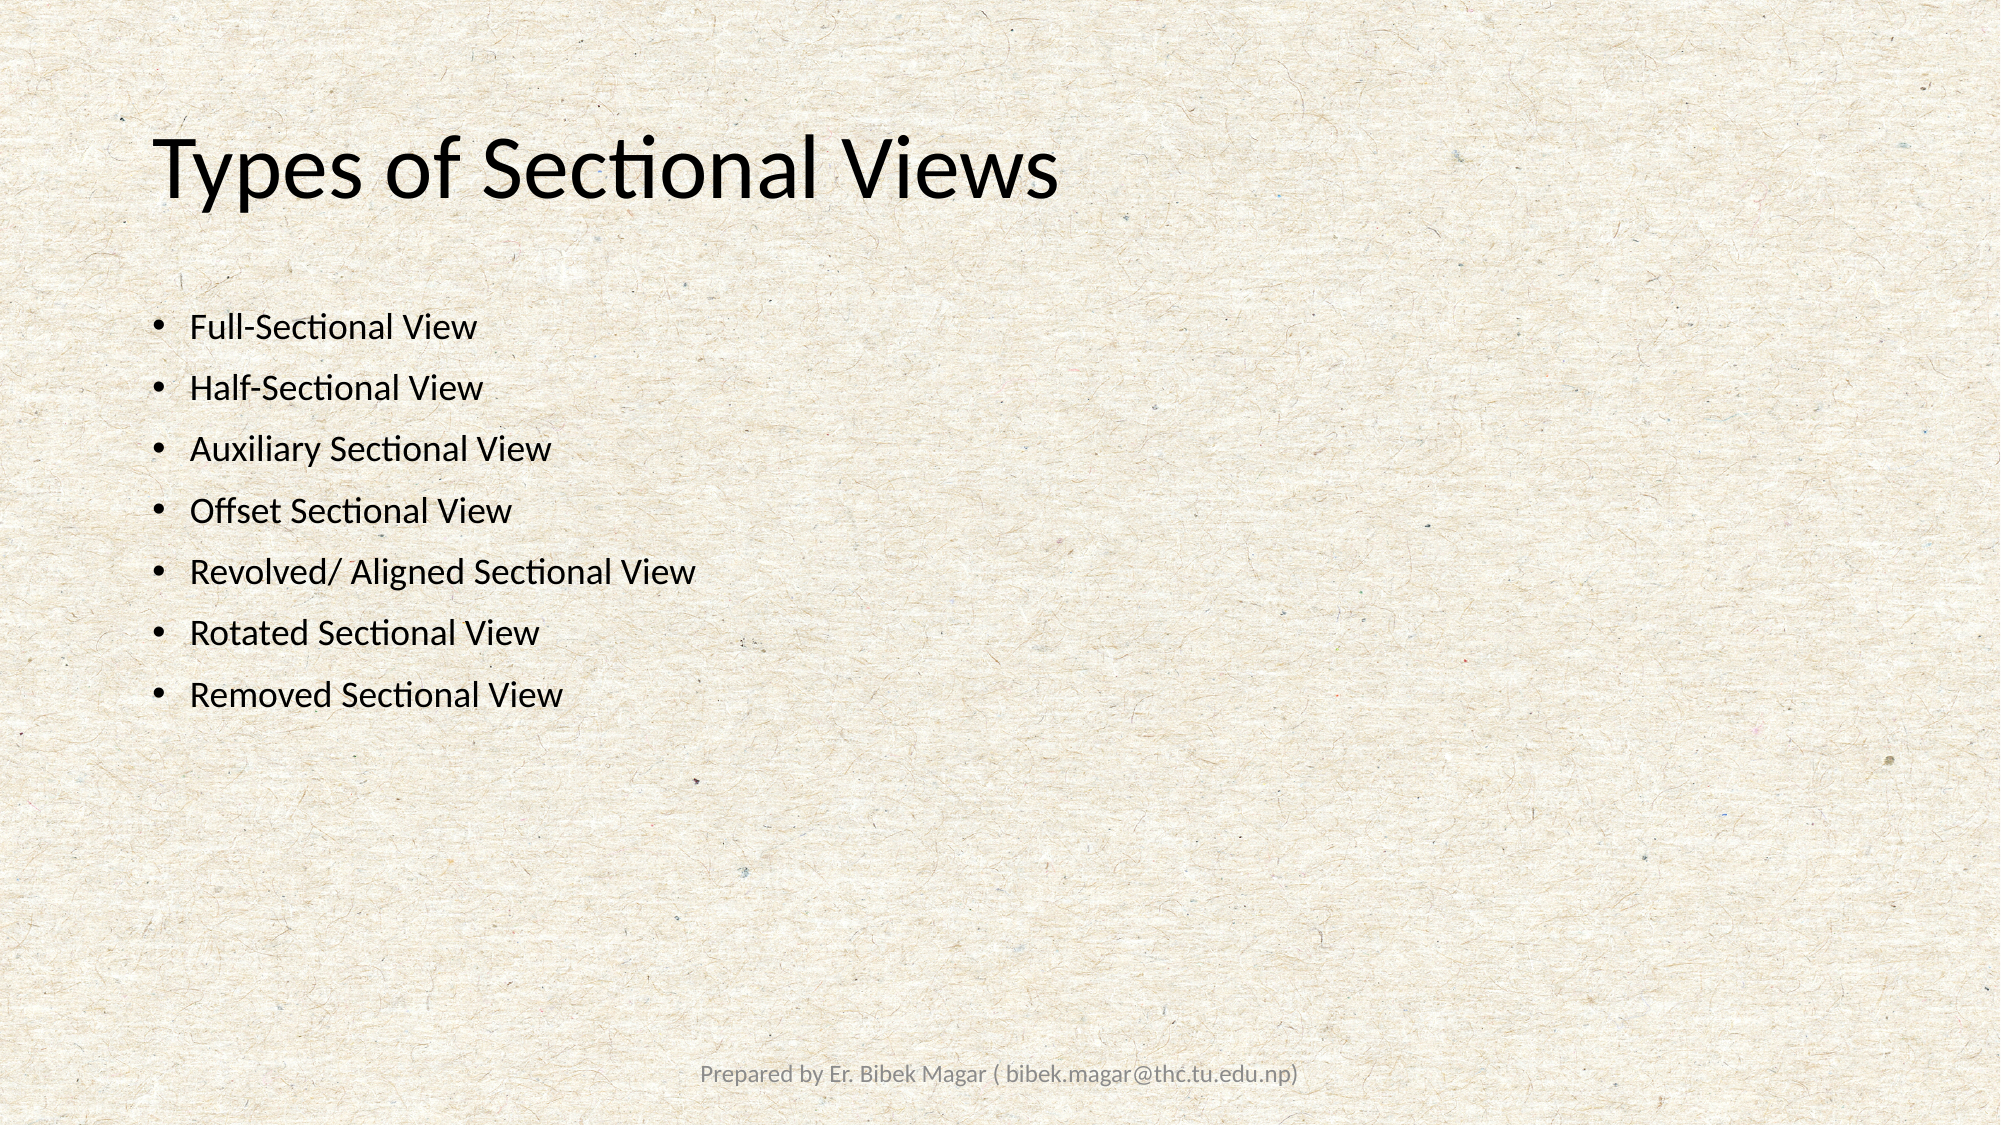

# Types of Sectional Views
Full-Sectional View
Half-Sectional View
Auxiliary Sectional View
Offset Sectional View
Revolved/ Aligned Sectional View
Rotated Sectional View
Removed Sectional View
Prepared by Er. Bibek Magar ( bibek.magar@thc.tu.edu.np)